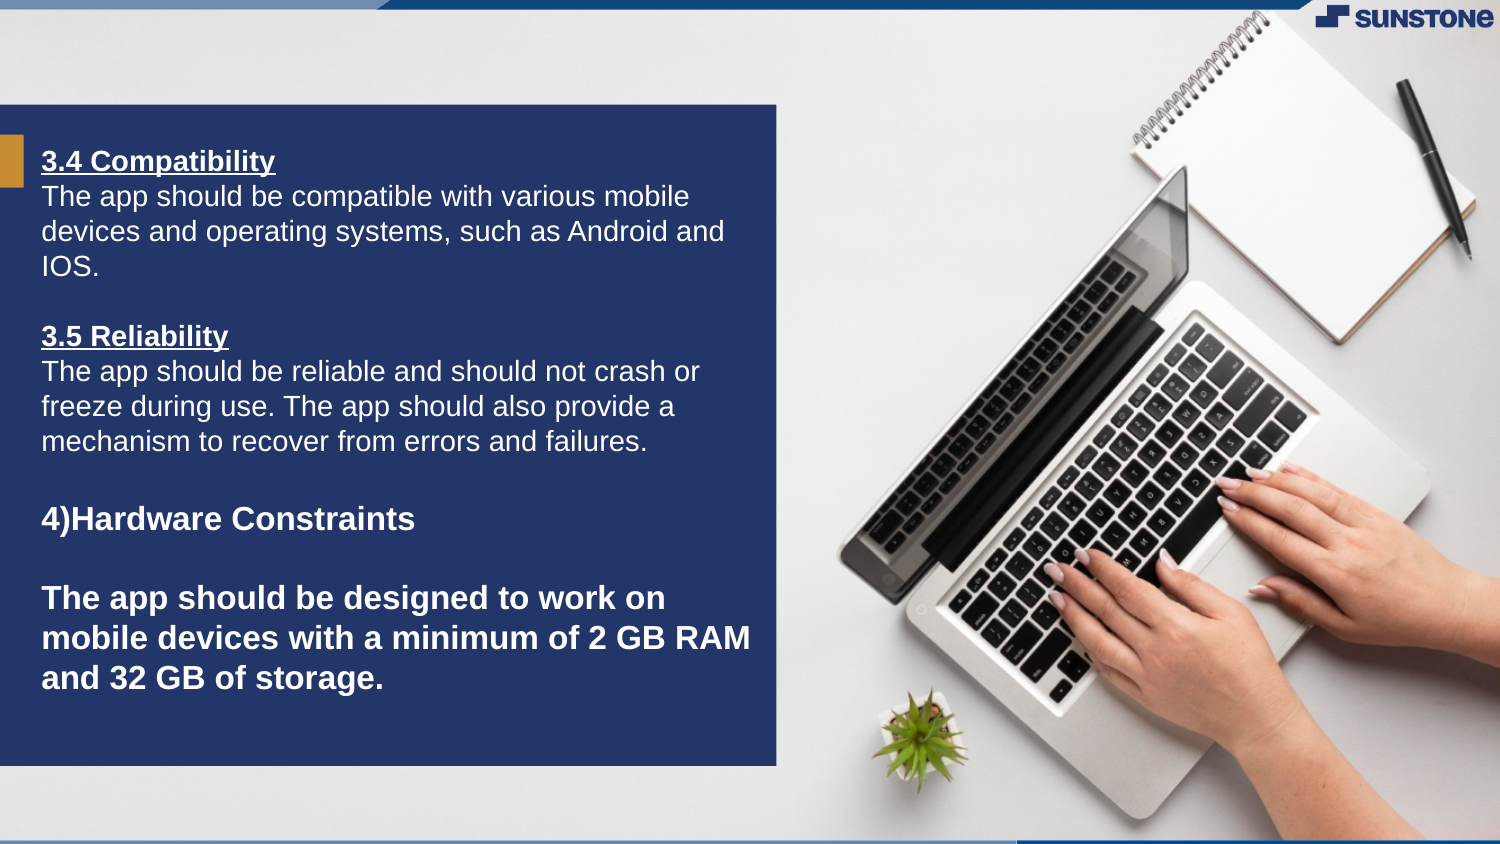

3.4 Compatibility
The app should be compatible with various mobile devices and operating systems, such as Android and IOS.

3.5 Reliability
The app should be reliable and should not crash or freeze during use. The app should also provide a mechanism to recover from errors and failures.

4)Hardware Constraints

The app should be designed to work on mobile devices with a minimum of 2 GB RAM and 32 GB of storage.